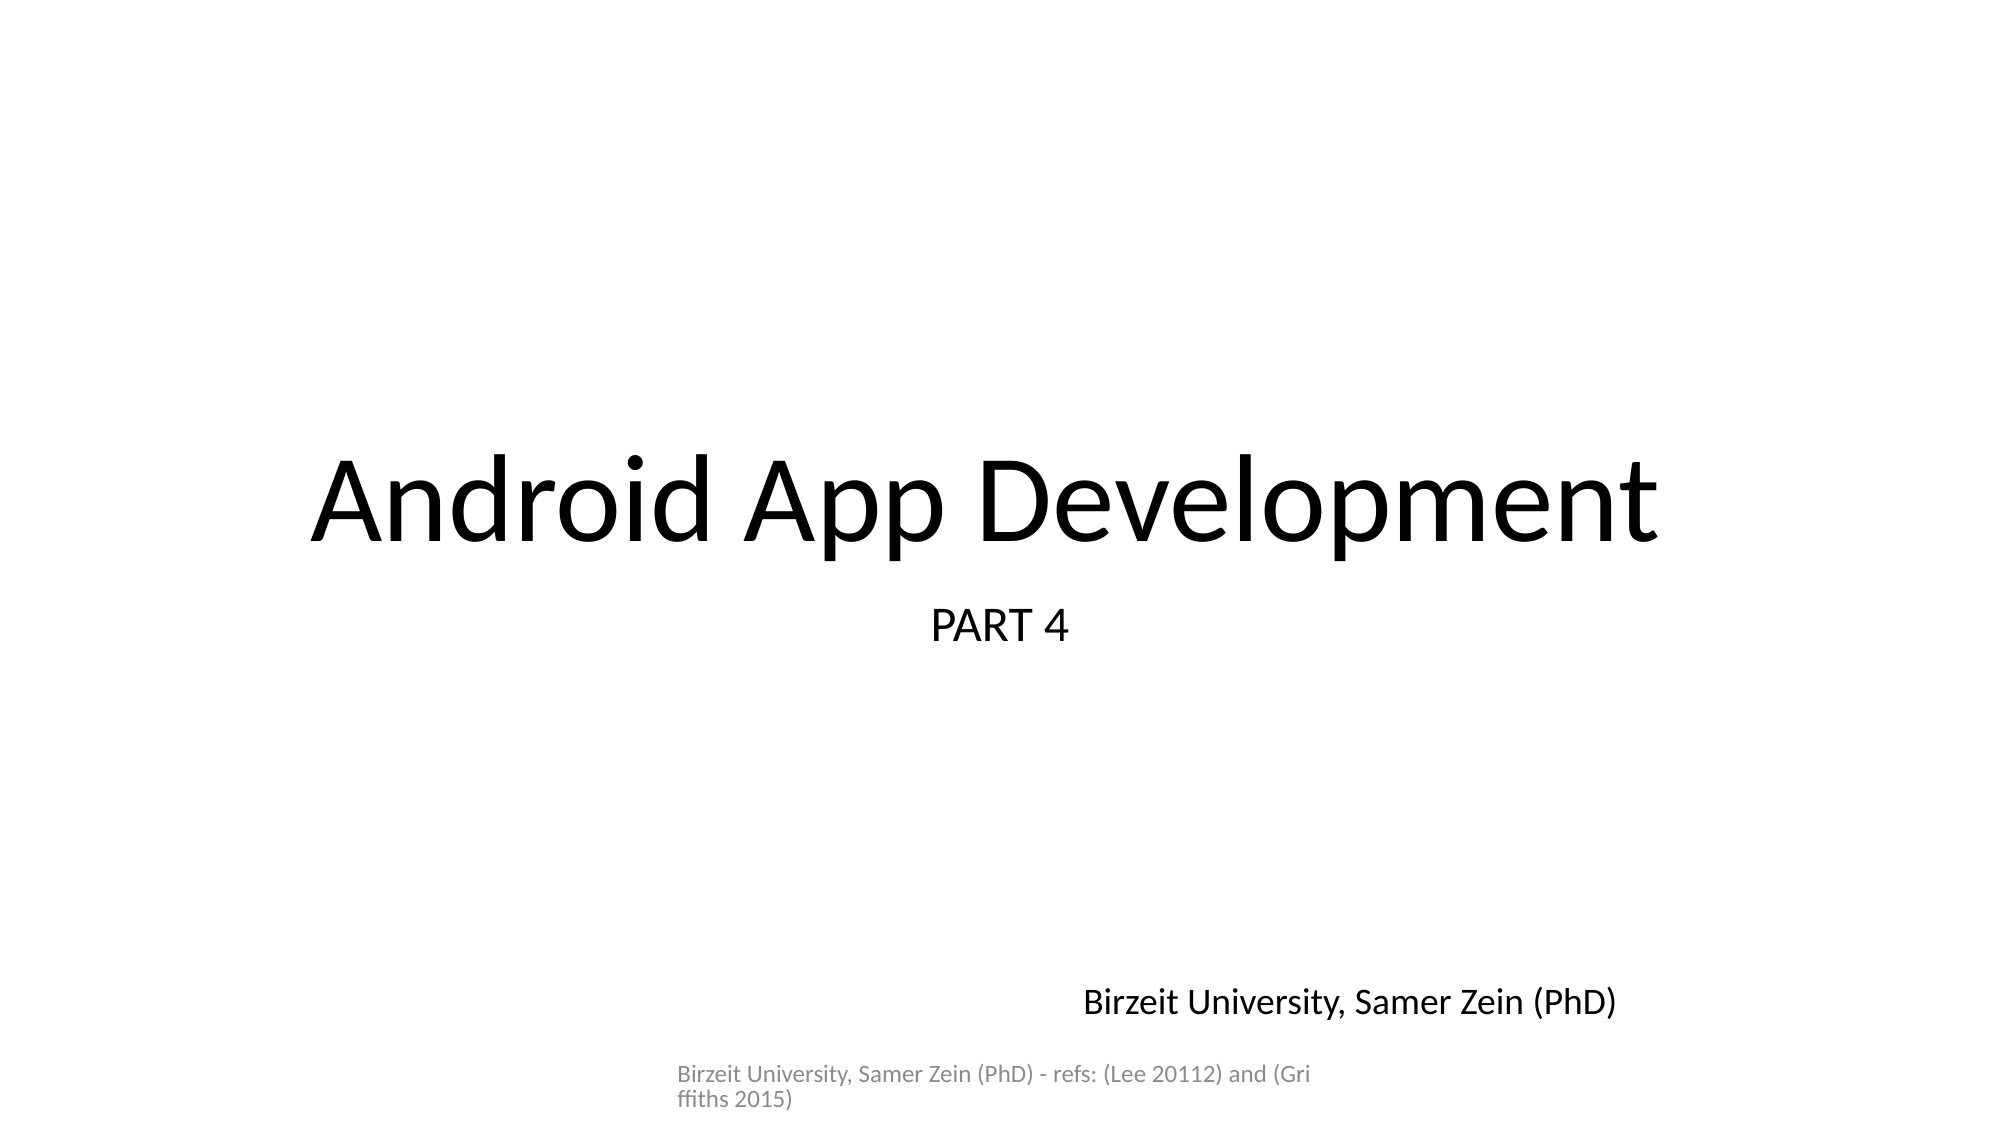

# Android App Development
PART 4
Birzeit University, Samer Zein (PhD)
Birzeit University, Samer Zein (PhD) - refs: (Lee 20112) and (Griffiths 2015)